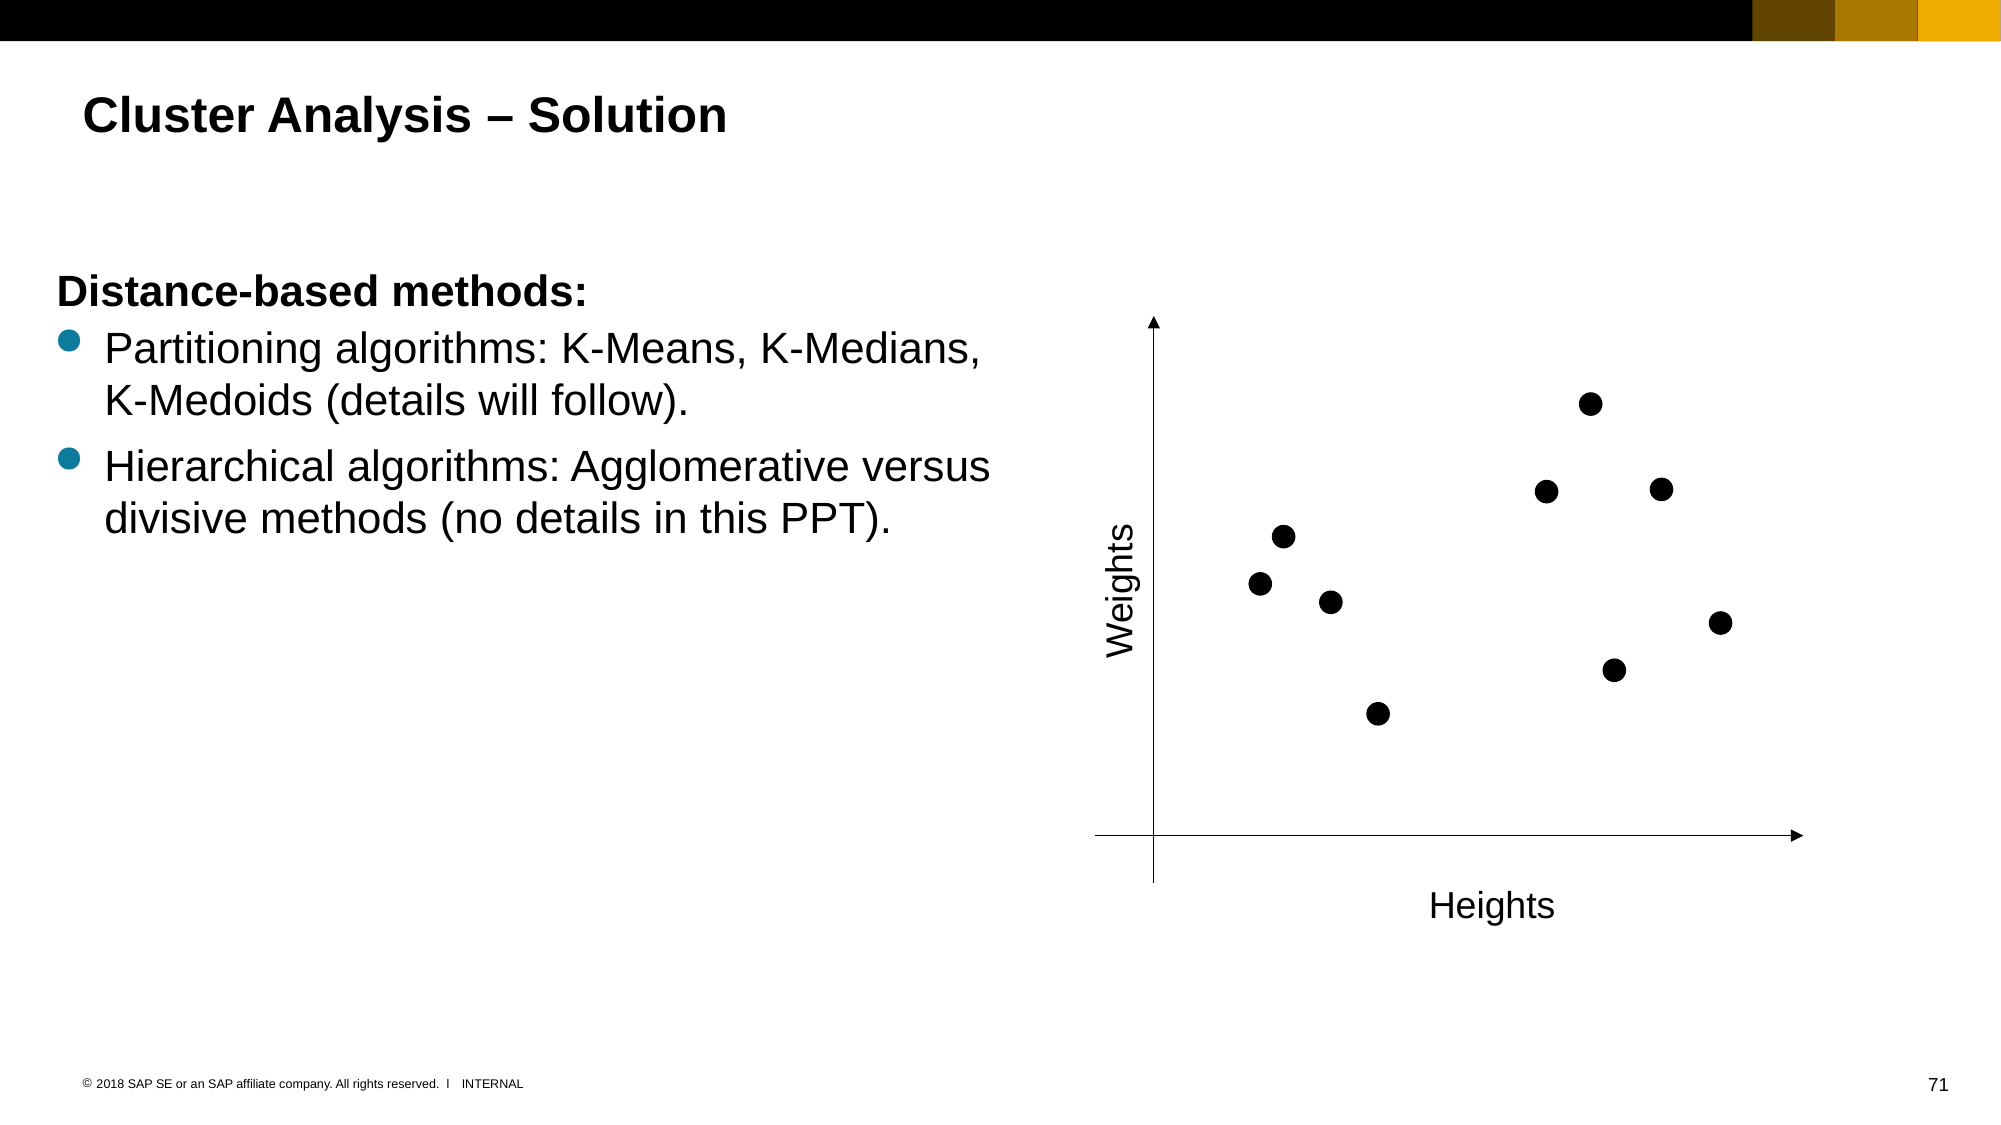

# Cluster Analysis – Solution

Distance-based methods:
Partitioning algorithms: K-Means, K-Medians, K-Medoids (details will follow).
Hierarchical algorithms: Agglomerative versus divisive methods (no details in this PPT).

Weights

Heights